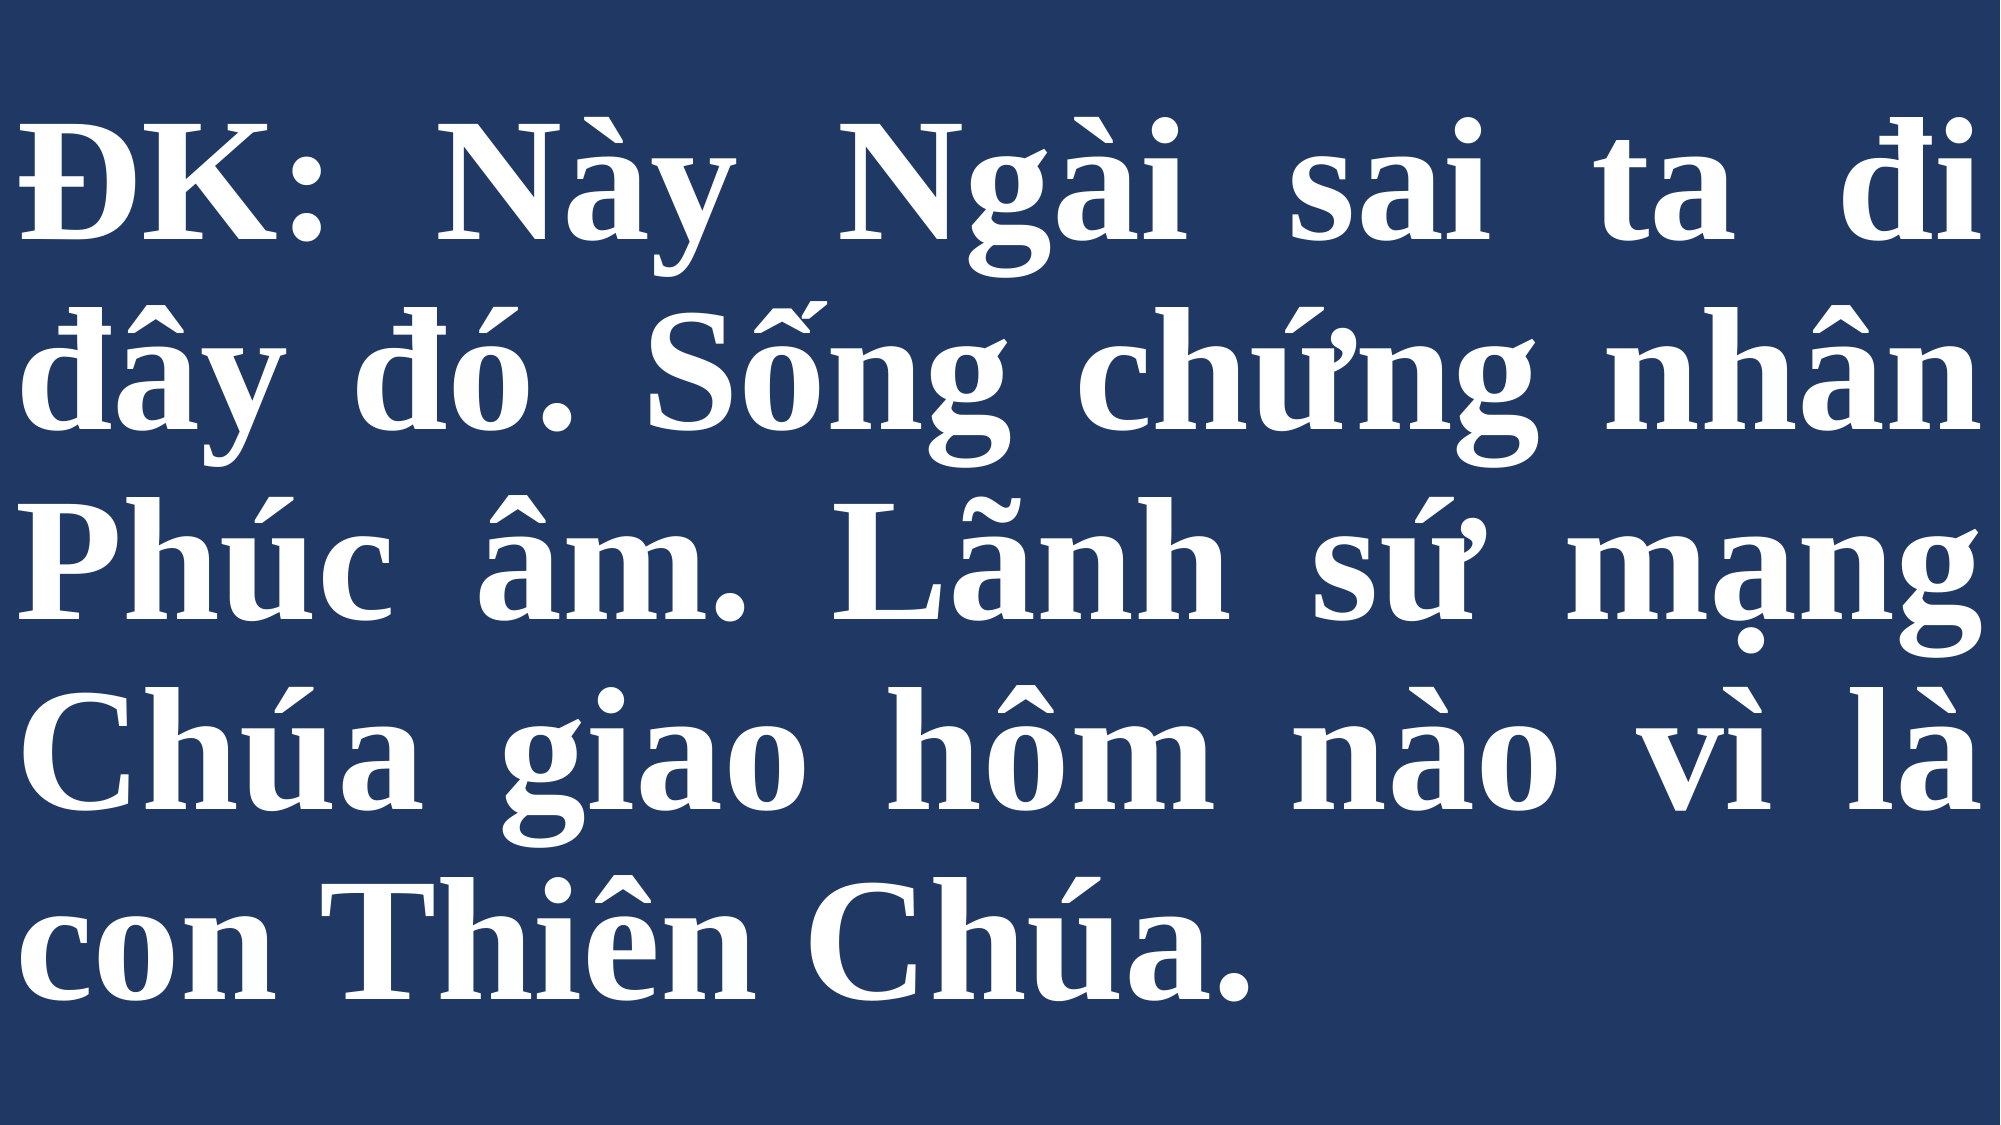

# ĐK: Này Ngài sai ta đi đây đó. Sống chứng nhân Phúc âm. Lãnh sứ mạng Chúa giao hôm nào vì là con Thiên Chúa.